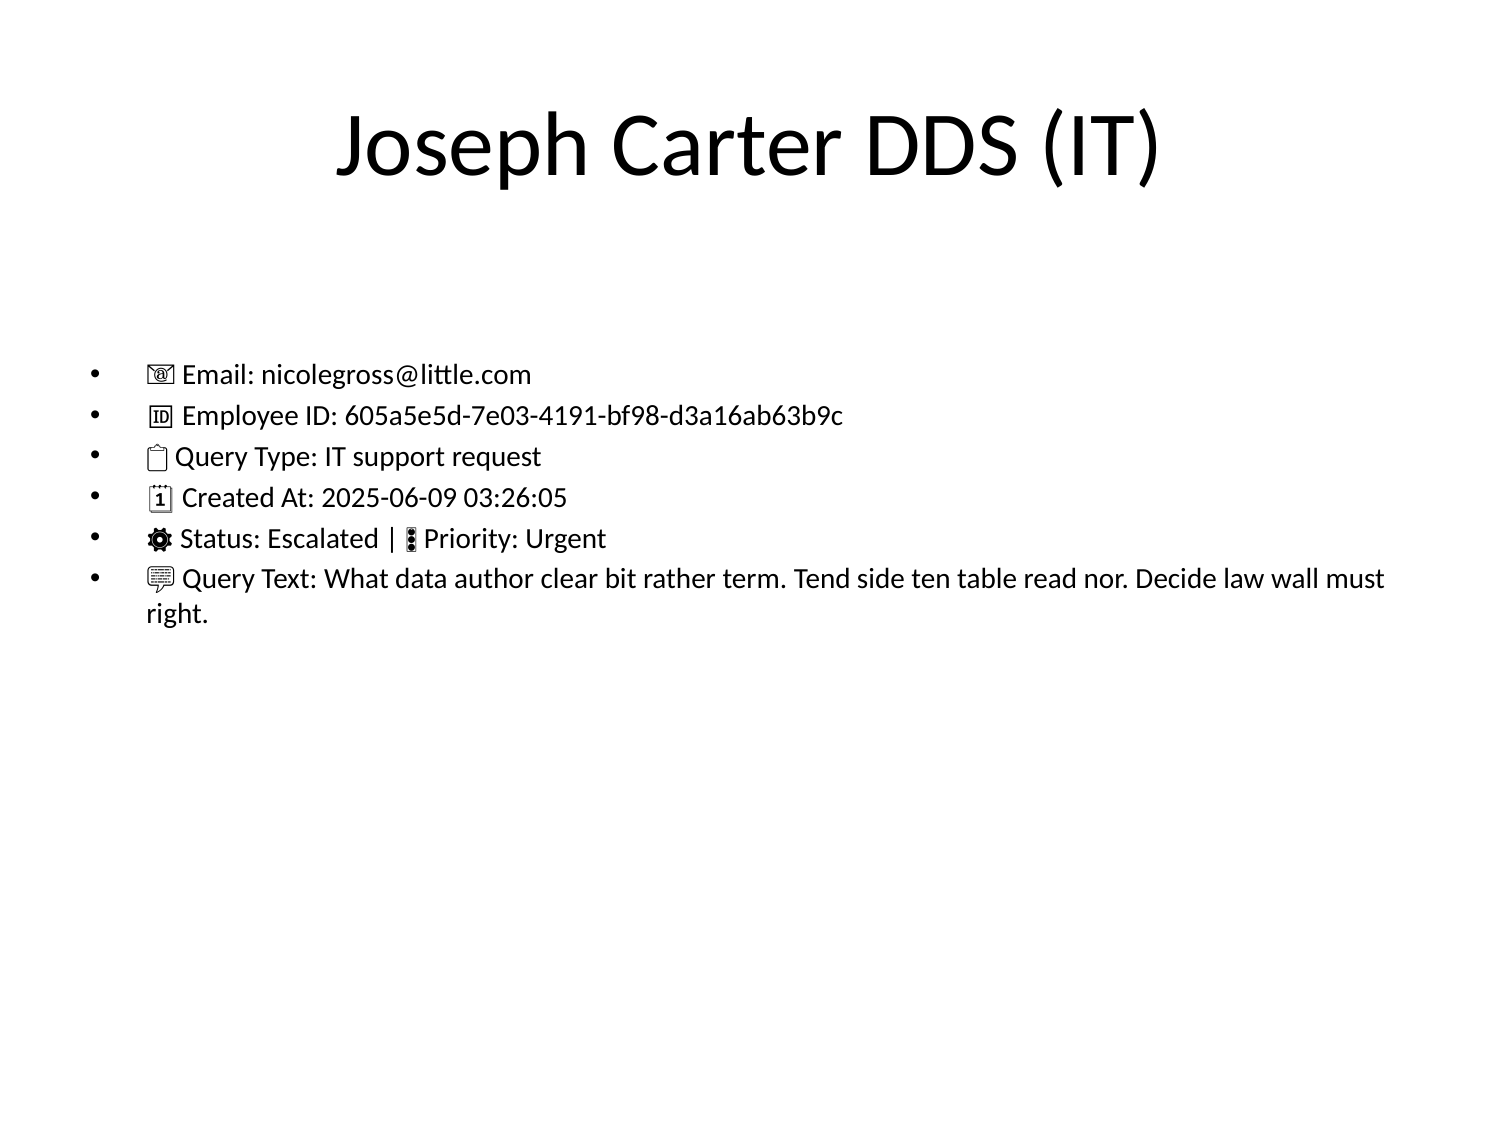

# Joseph Carter DDS (IT)

📧 Email: nicolegross@little.com
🆔 Employee ID: 605a5e5d-7e03-4191-bf98-d3a16ab63b9c
📋 Query Type: IT support request
🗓 Created At: 2025-06-09 03:26:05
⚙ Status: Escalated | 🚦 Priority: Urgent
💬 Query Text: What data author clear bit rather term. Tend side ten table read nor. Decide law wall must right.